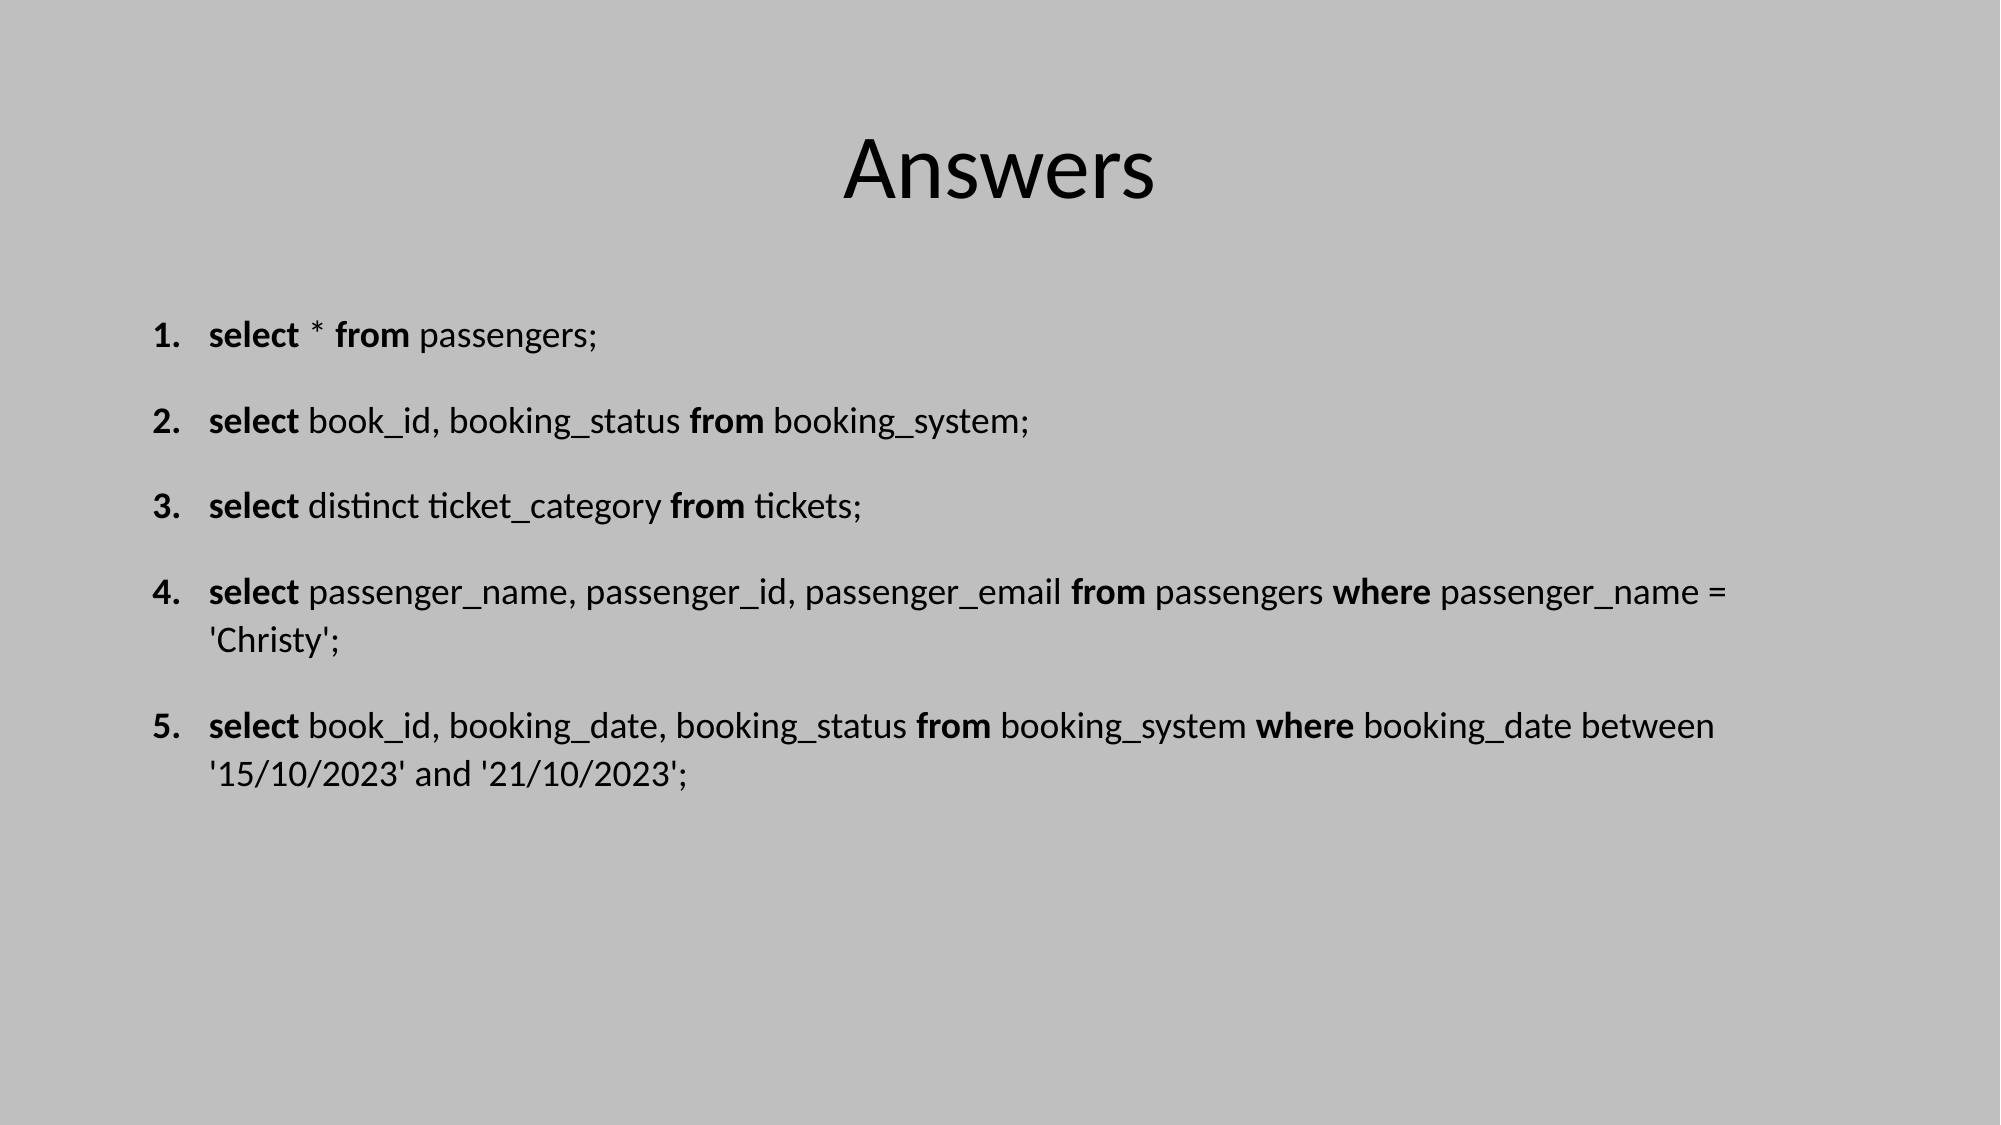

# Answers
select * from passengers;
select book_id, booking_status from booking_system;
select distinct ticket_category from tickets;
select passenger_name, passenger_id, passenger_email from passengers where passenger_name = 'Christy';
select book_id, booking_date, booking_status from booking_system where booking_date between '15/10/2023' and '21/10/2023';